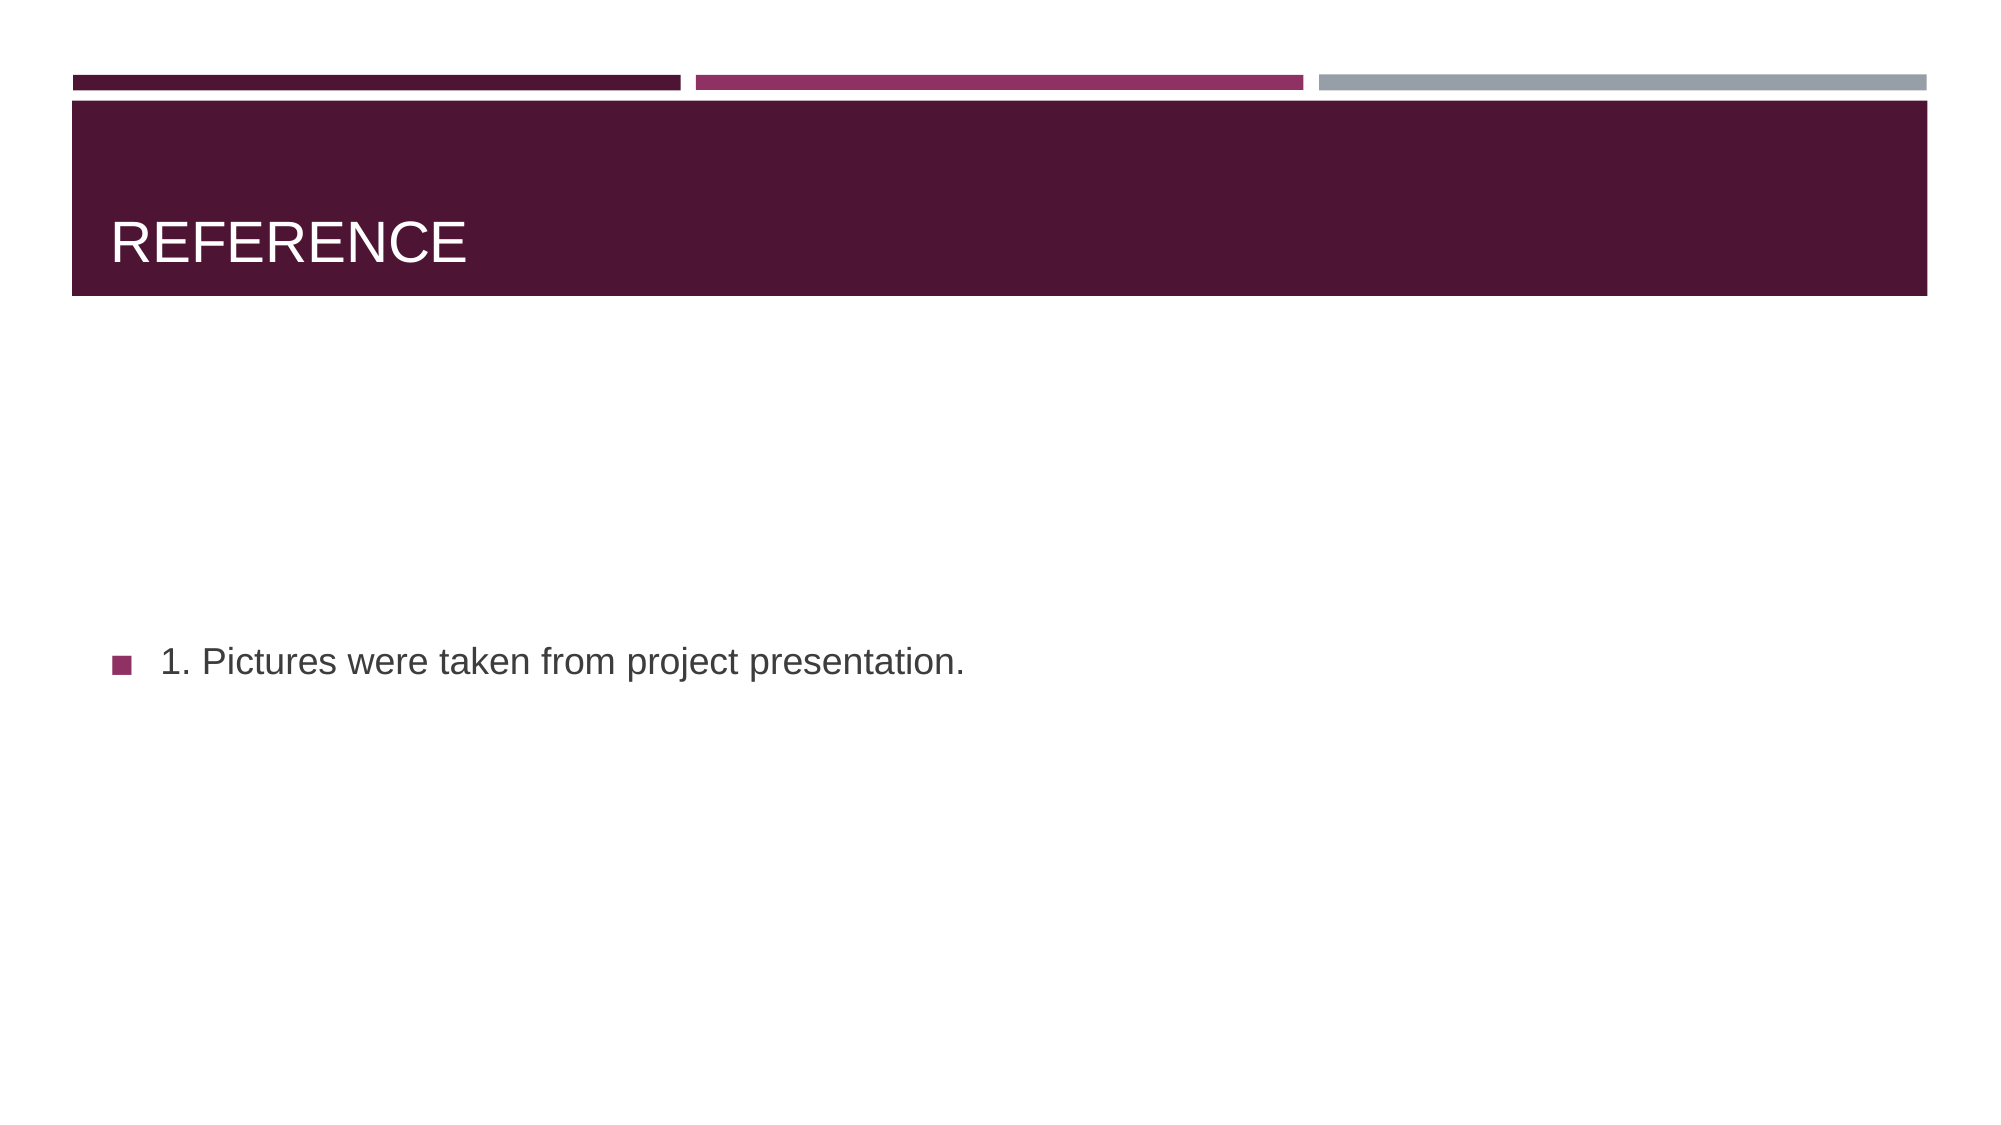

# REFERENCE
1. Pictures were taken from project presentation.